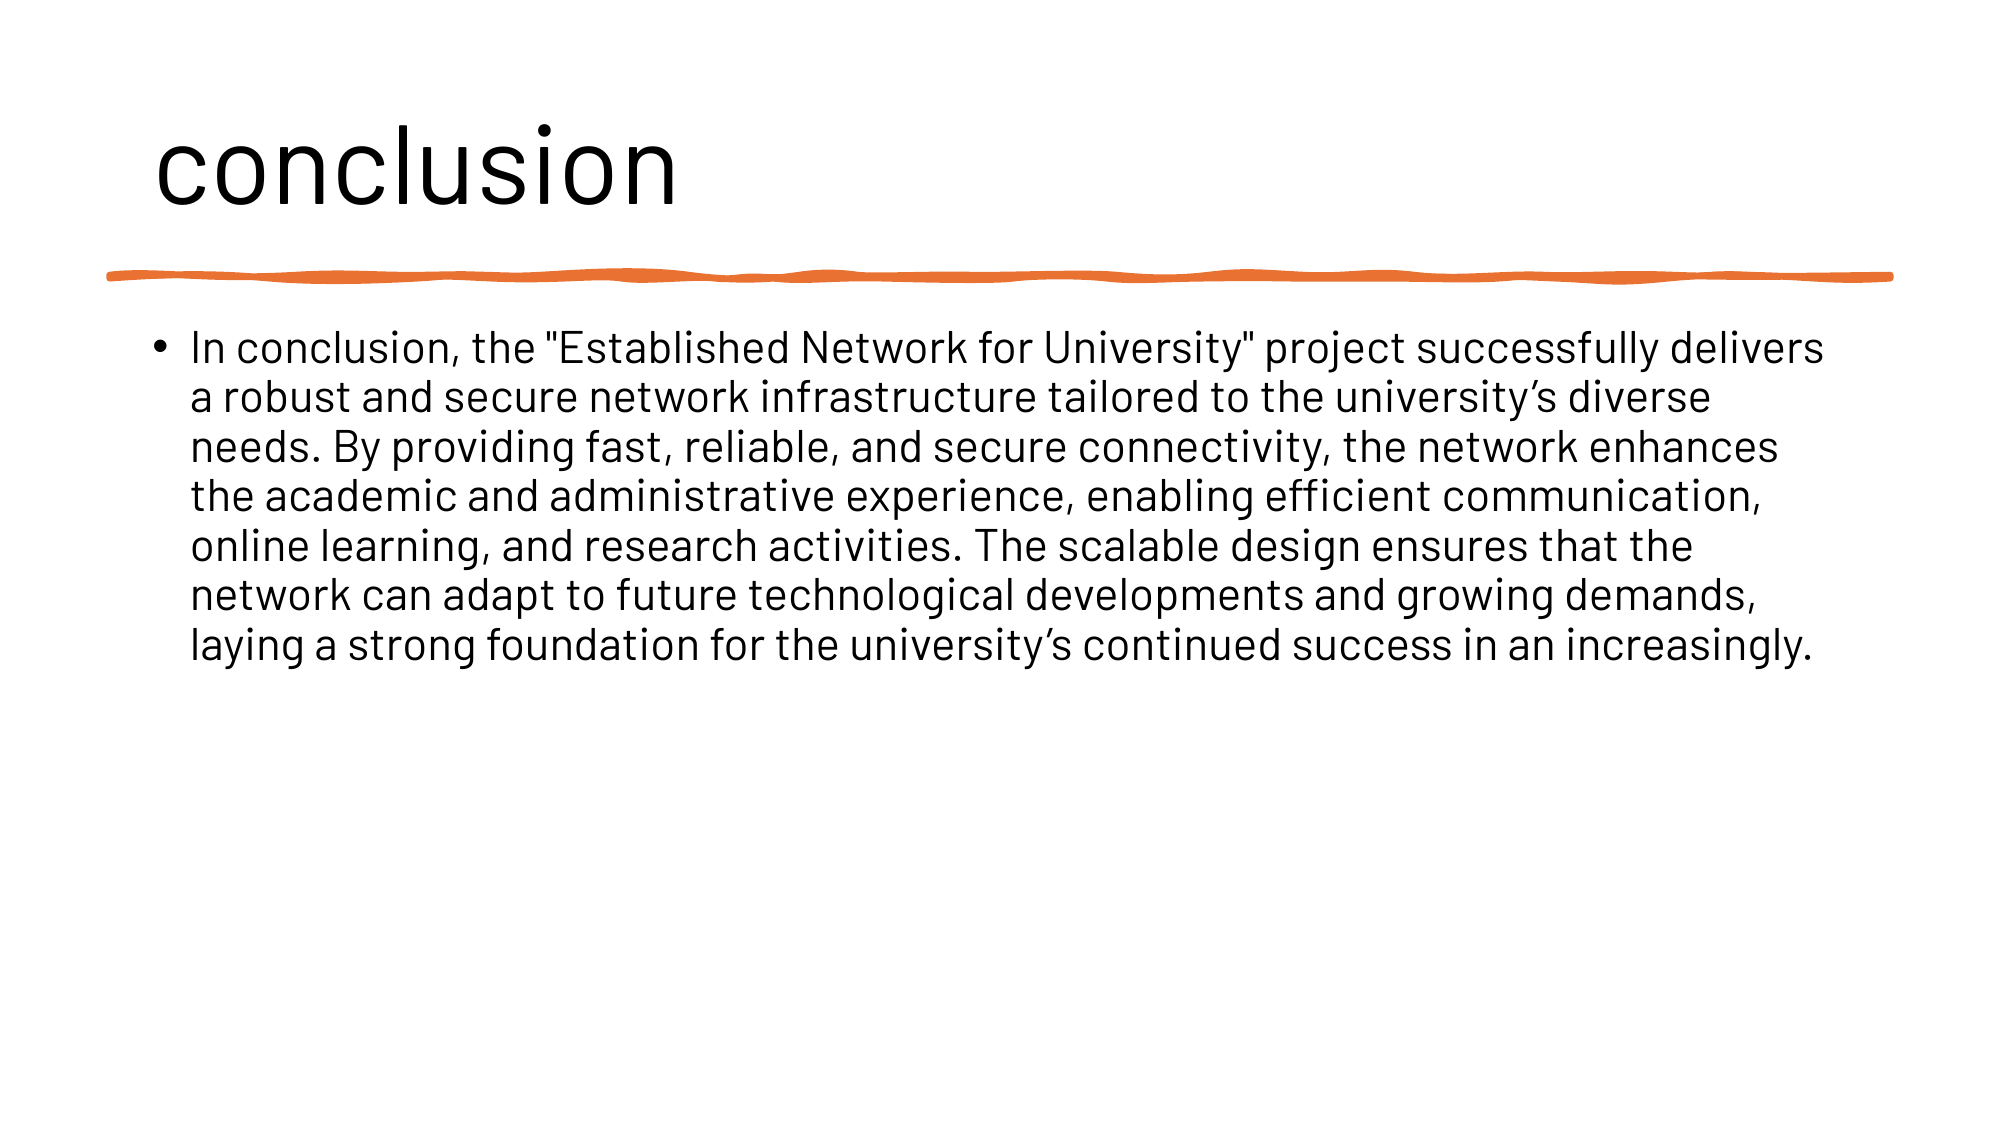

# conclusion

In conclusion, the "Established Network for University" project successfully delivers a robust and secure network infrastructure tailored to the university’s diverse needs. By providing fast, reliable, and secure connectivity, the network enhances the academic and administrative experience, enabling efficient communication, online learning, and research activities. The scalable design ensures that the network can adapt to future technological developments and growing demands, laying a strong foundation for the university’s continued success in an increasingly.